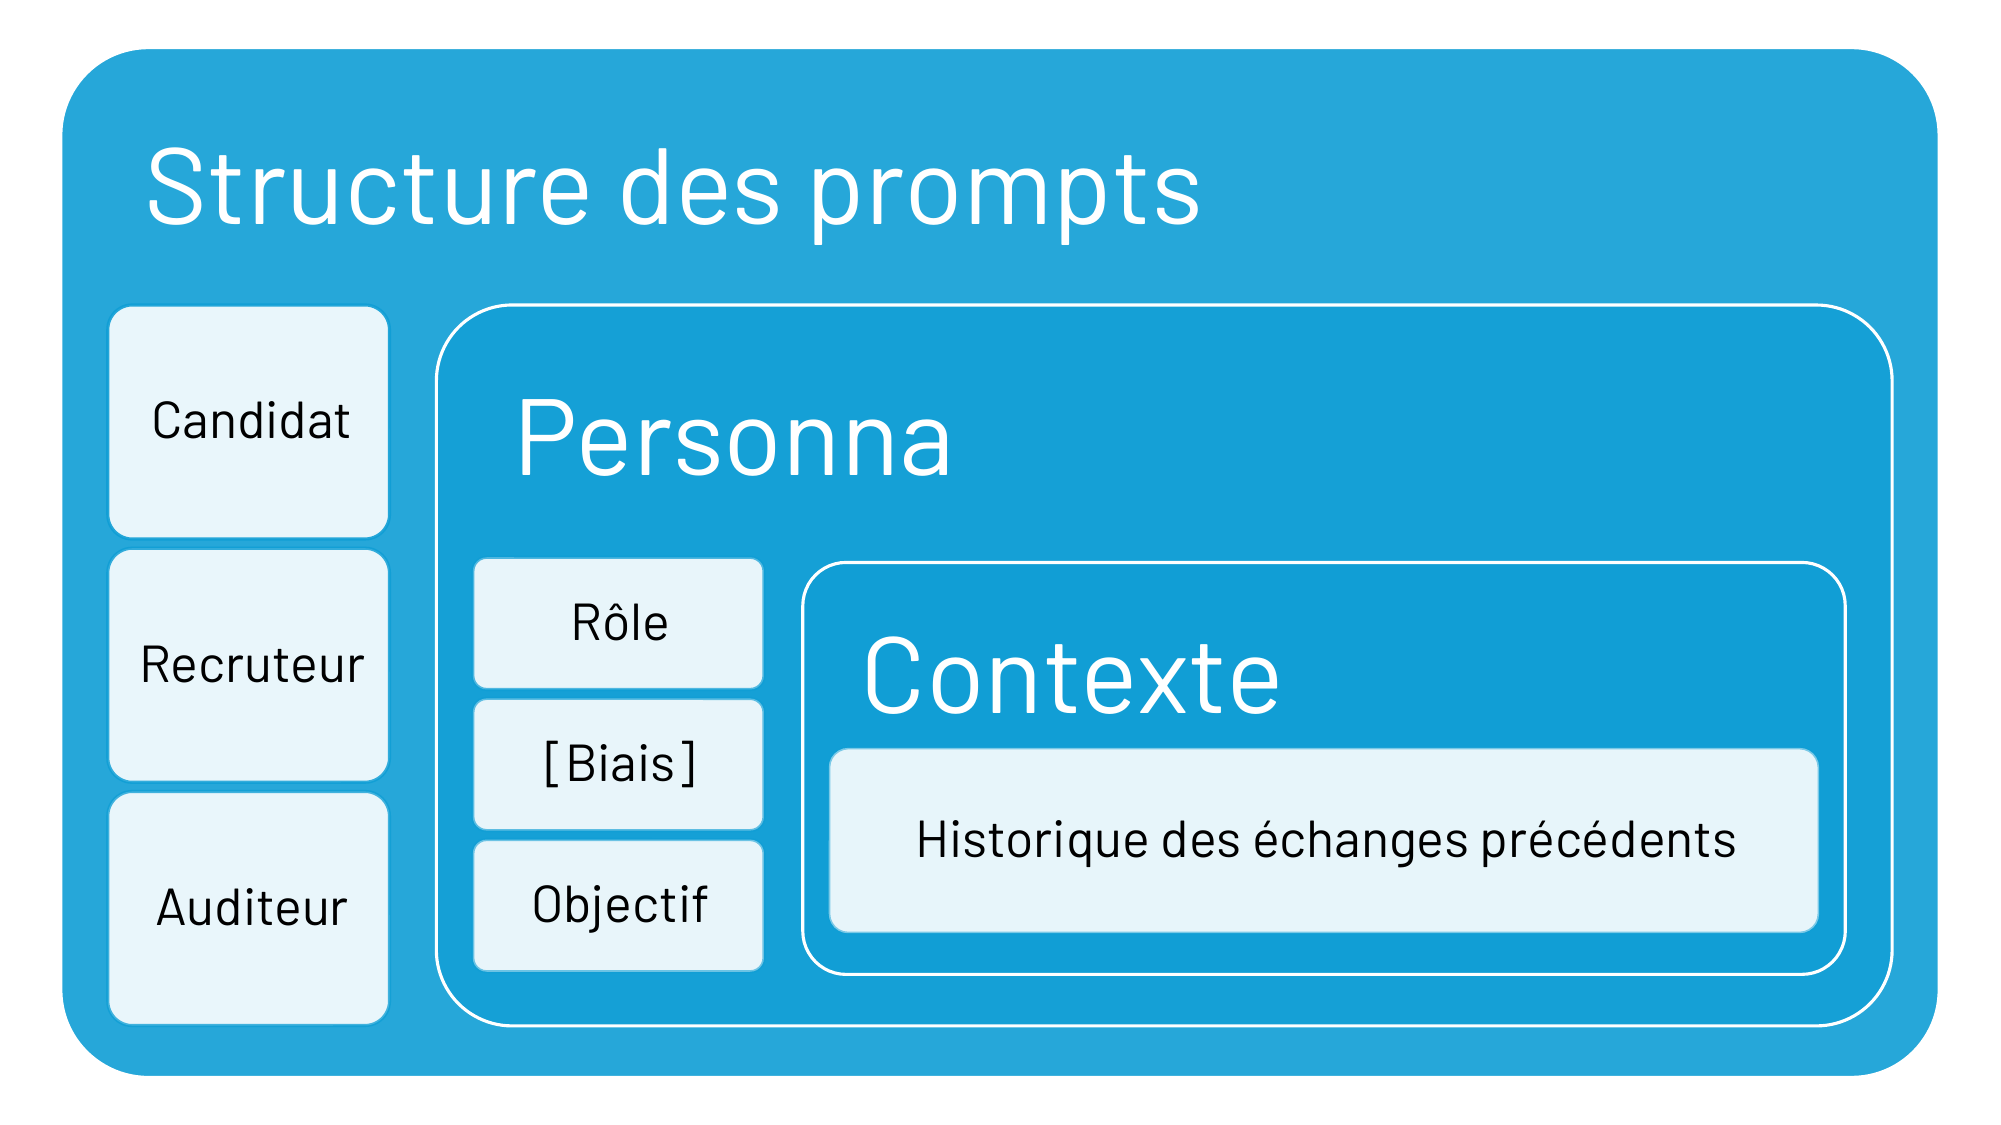

Structure des prompts
Candidat
Recruteur
Auditeur
Personna
Rôle
[Biais]
Objectif
Contexte
Historique des échanges précédents